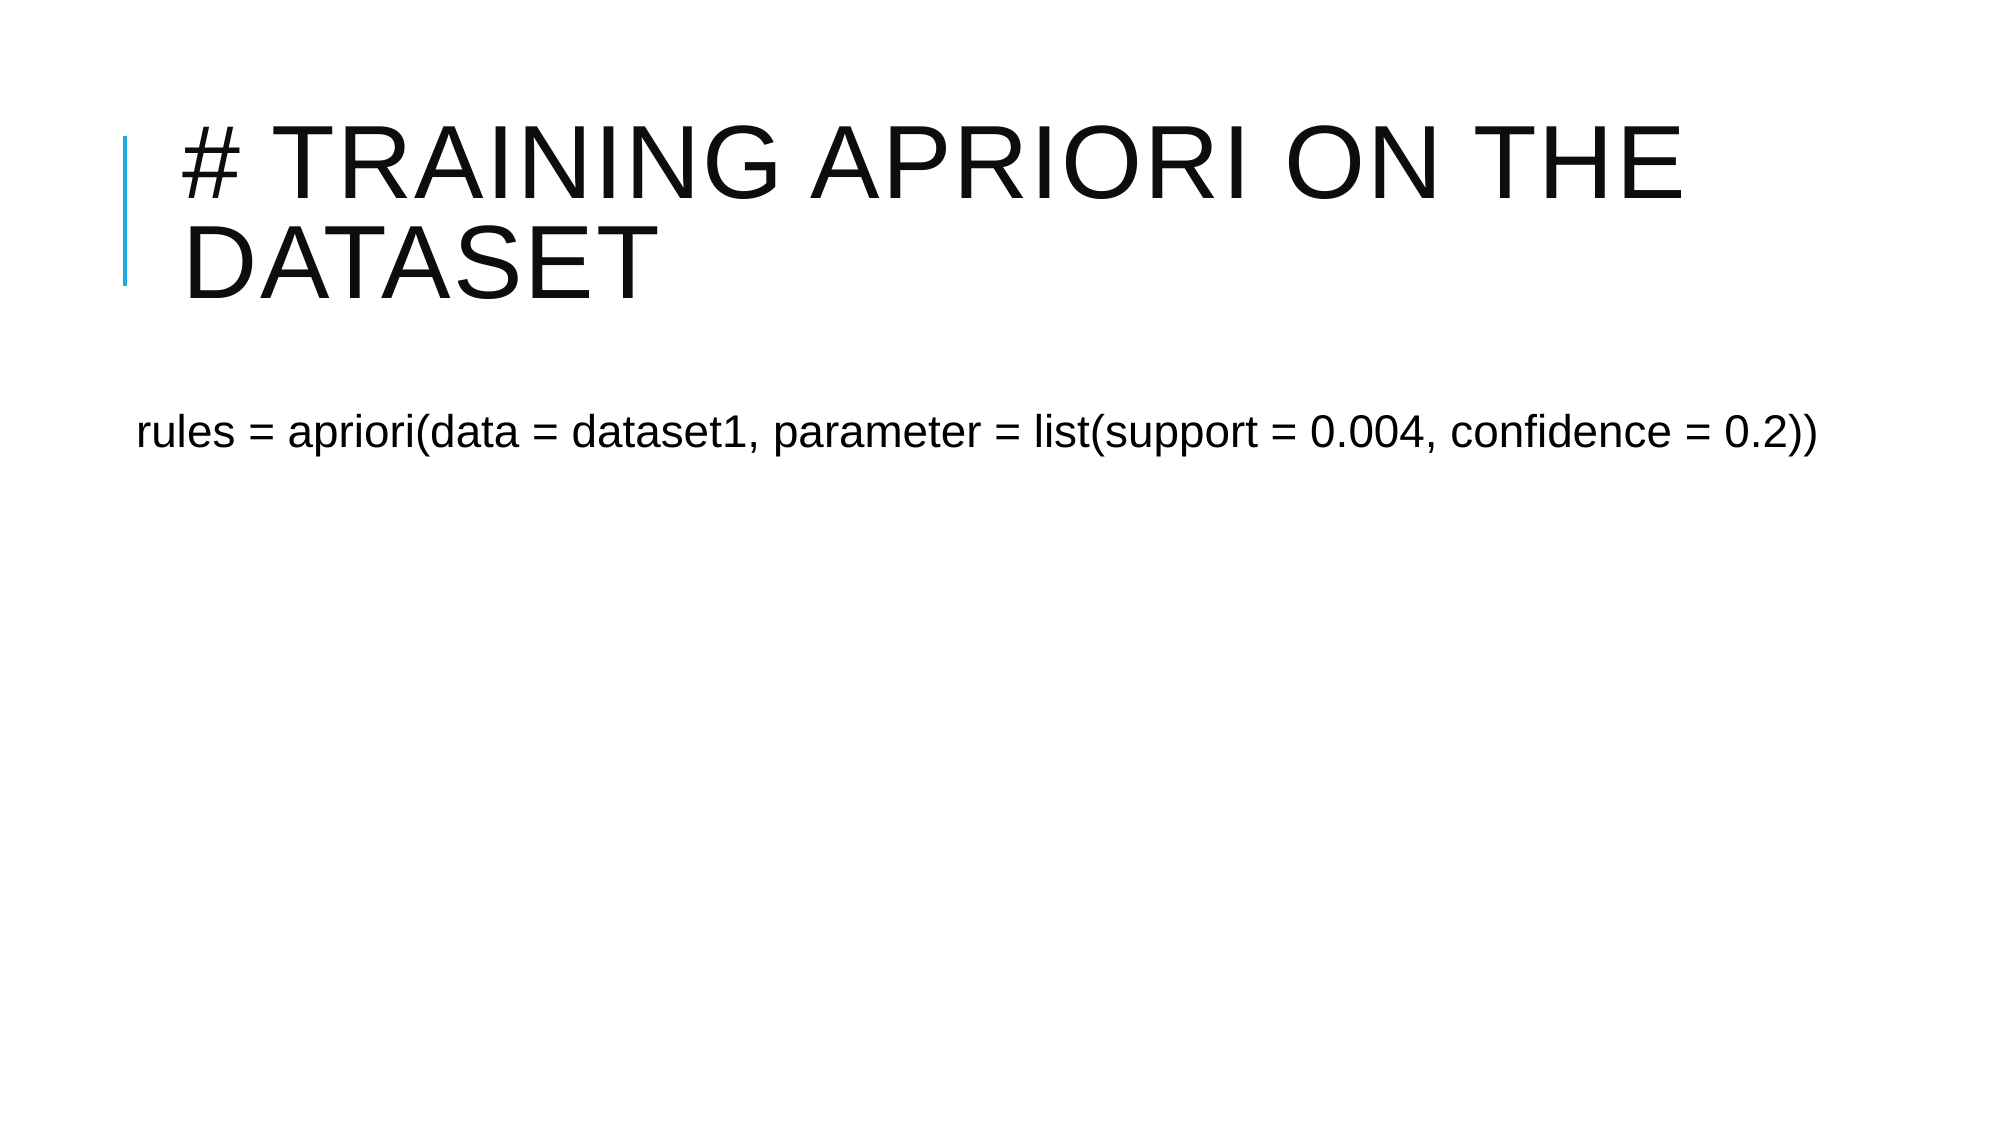

# # Training Apriori on the dataset
rules = apriori(data = dataset1, parameter = list(support = 0.004, confidence = 0.2))